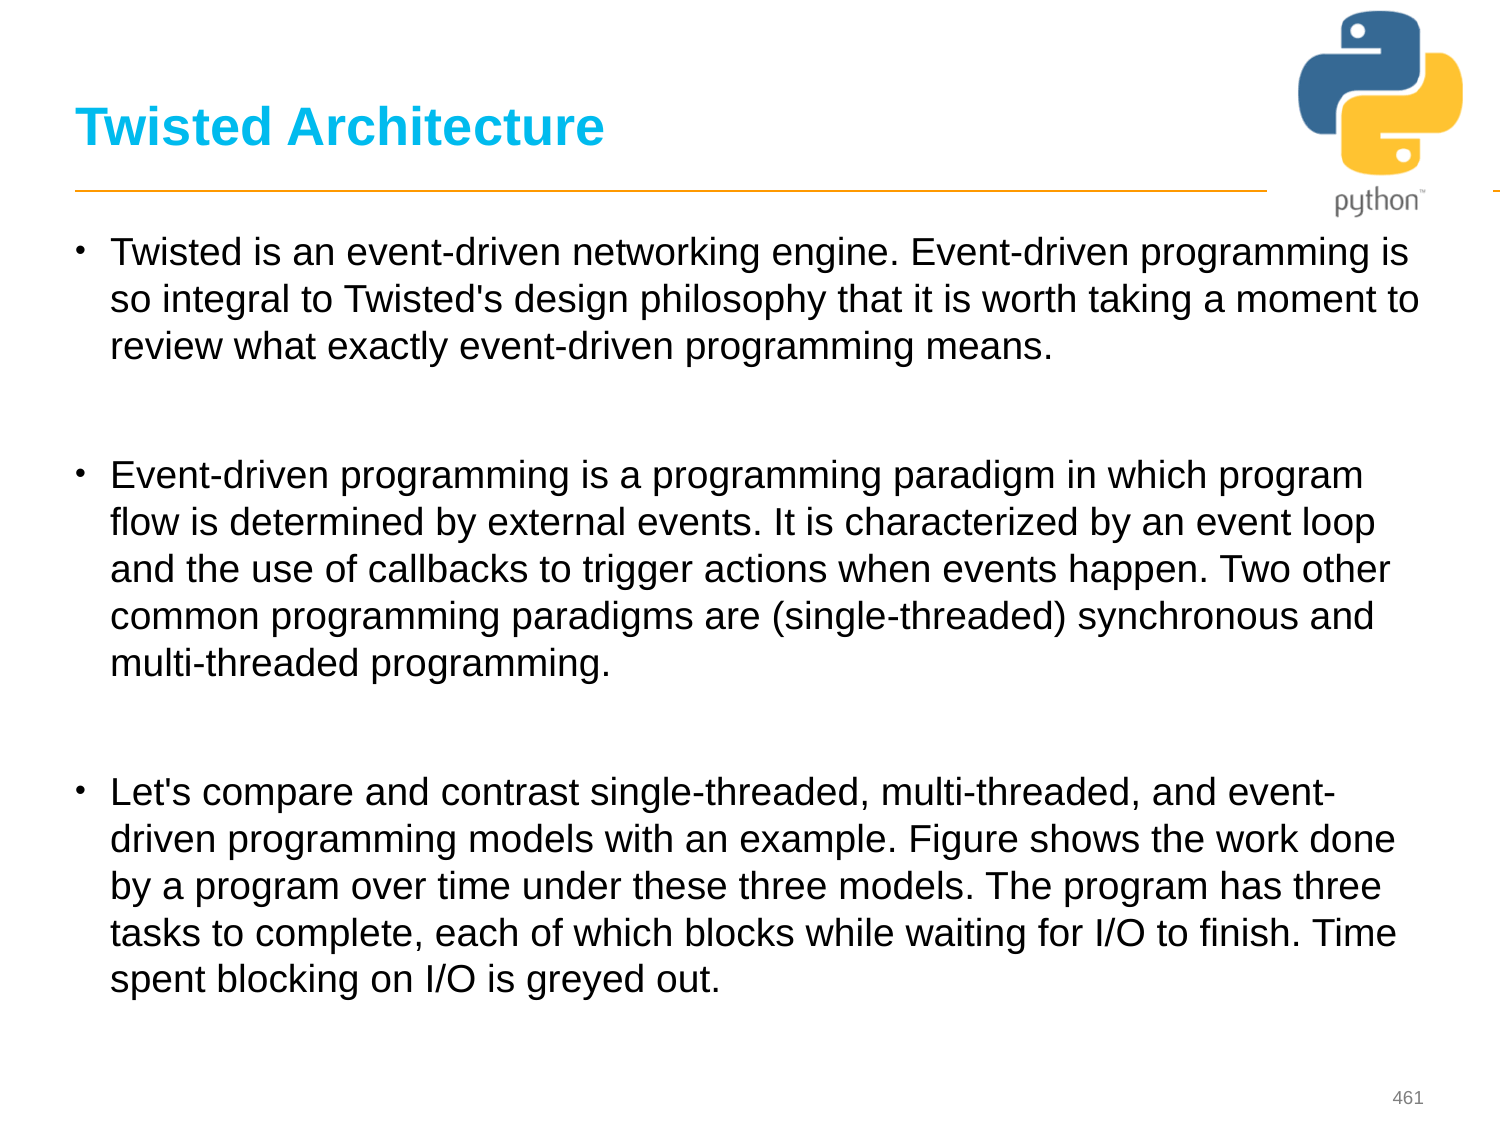

# Twisted Architecture
Twisted is an event-driven networking engine. Event-driven programming is so integral to Twisted's design philosophy that it is worth taking a moment to review what exactly event-driven programming means.

Event-driven programming is a programming paradigm in which program flow is determined by external events. It is characterized by an event loop and the use of callbacks to trigger actions when events happen. Two other common programming paradigms are (single-threaded) synchronous and multi-threaded programming.

Let's compare and contrast single-threaded, multi-threaded, and event-driven programming models with an example. Figure shows the work done by a program over time under these three models. The program has three tasks to complete, each of which blocks while waiting for I/O to finish. Time spent blocking on I/O is greyed out.